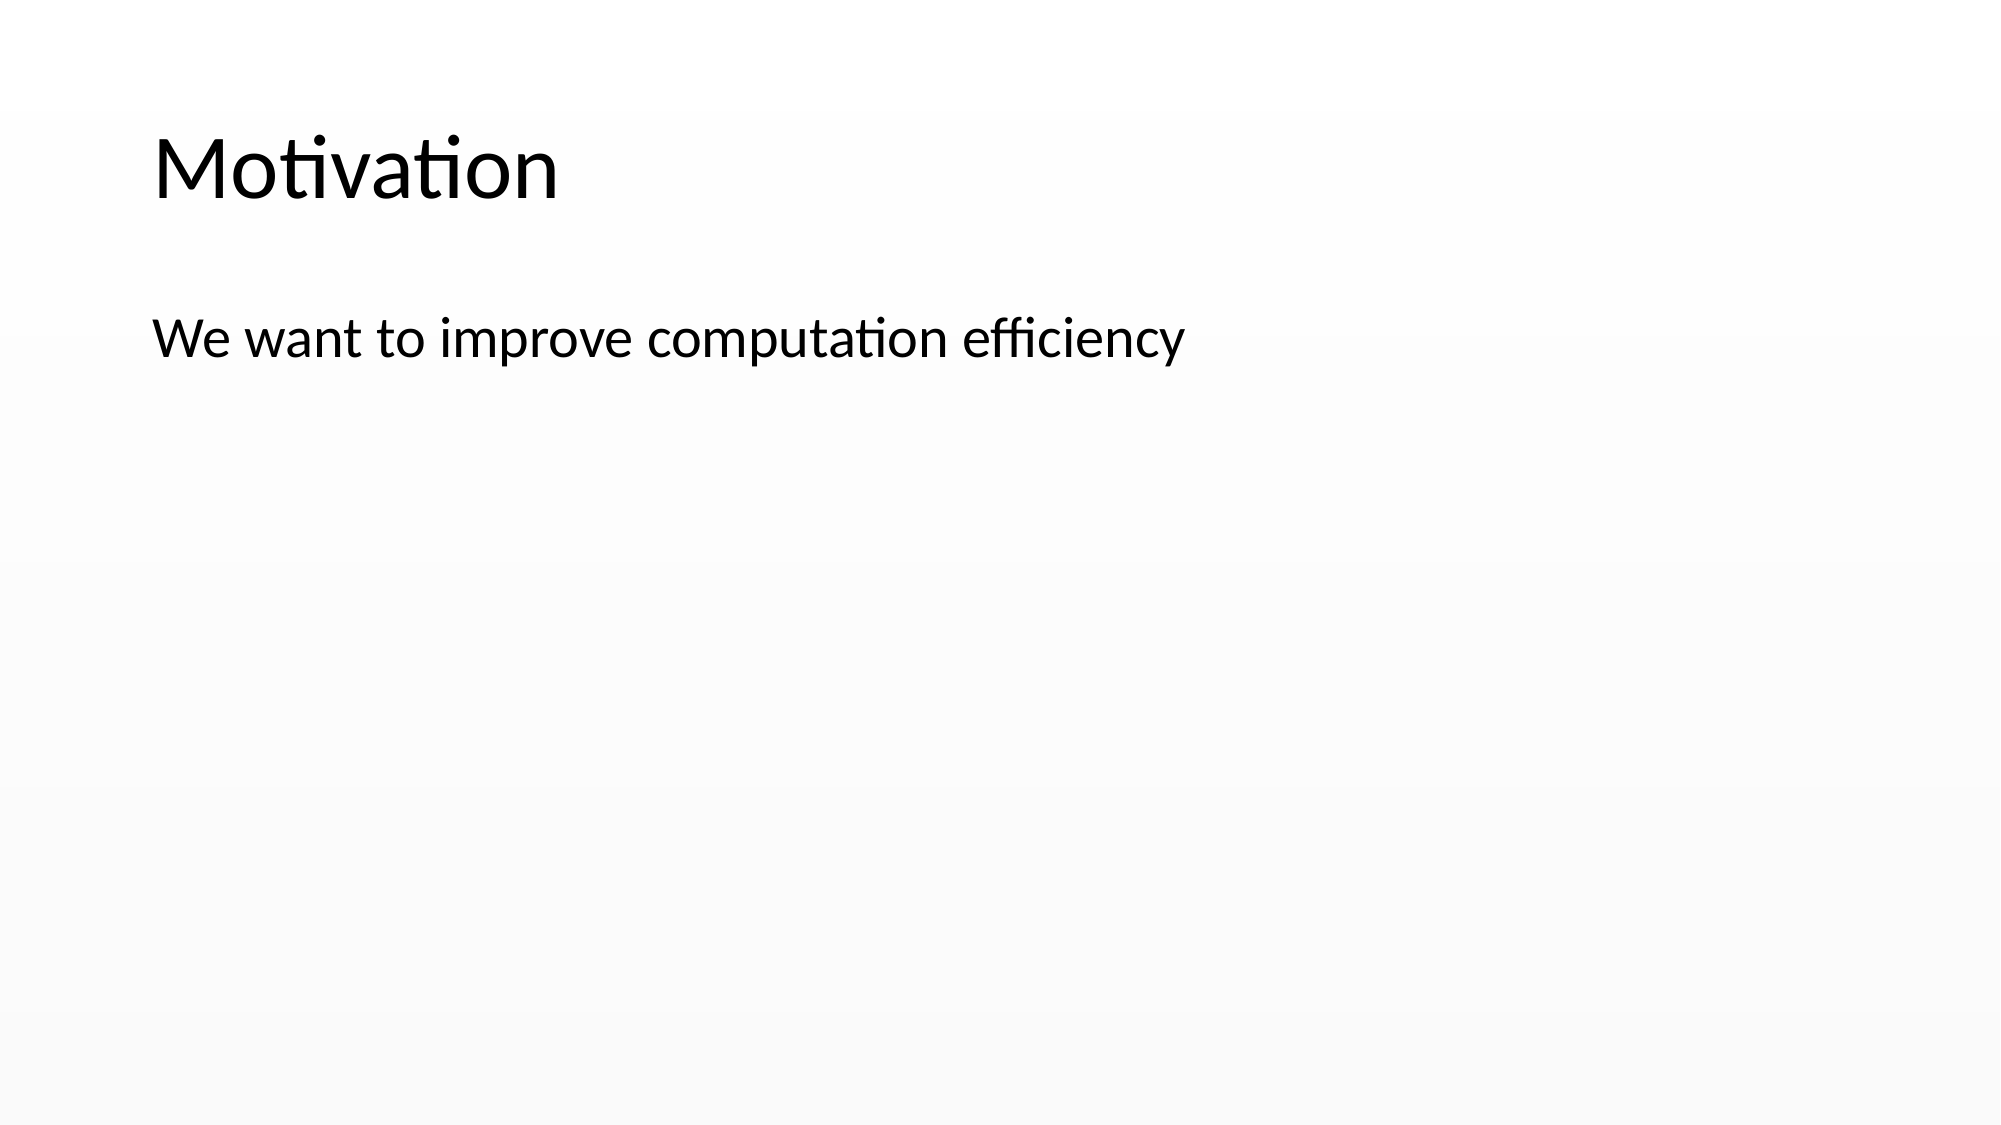

# Motivation
We want to improve computation efficiency